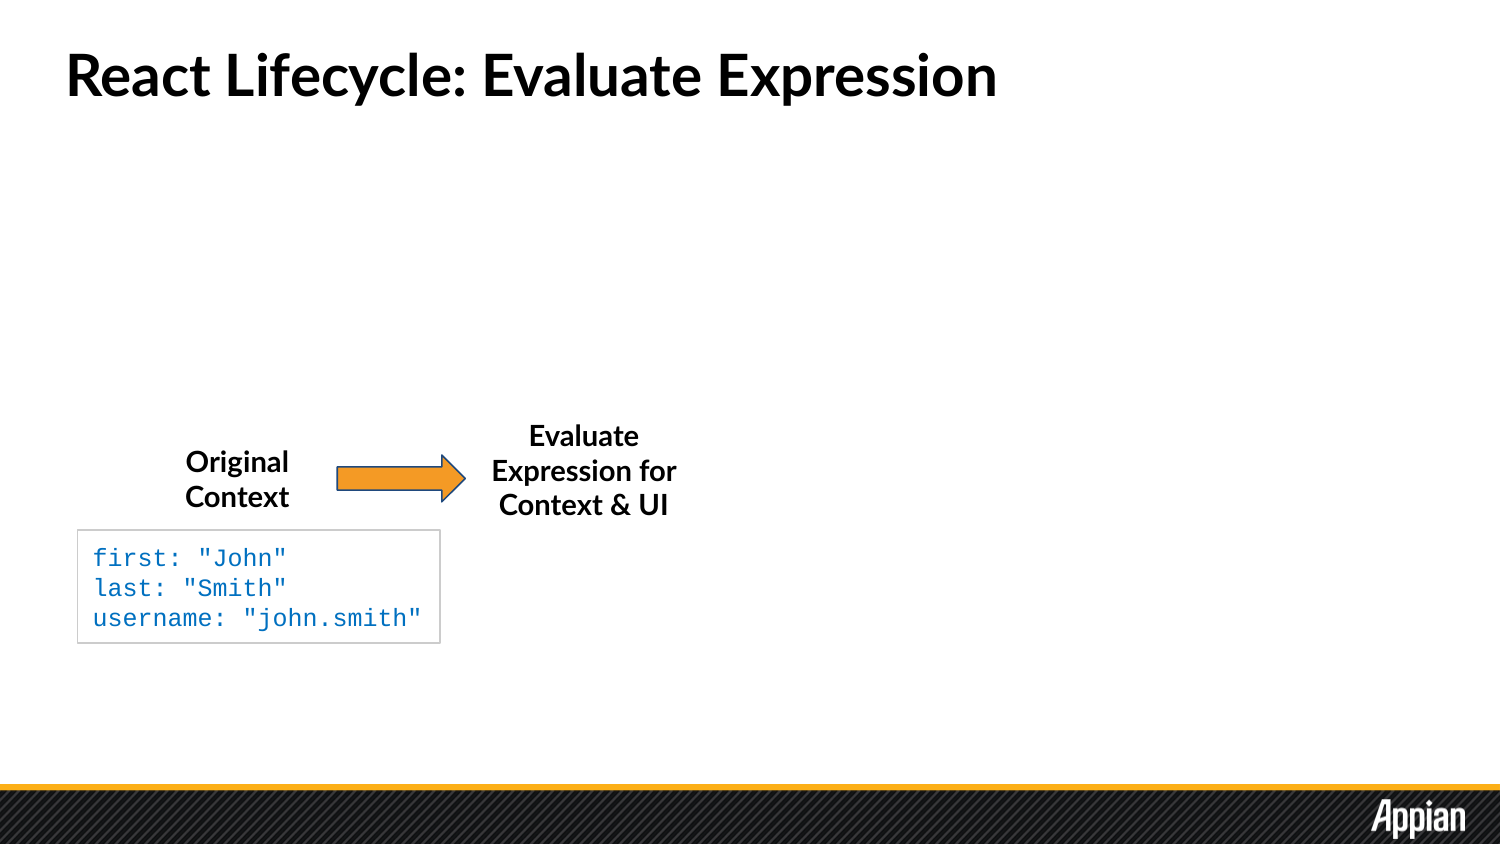

# React Lifecycle: Evaluate Expression
Evaluate Expression for Context & UI
Original Context

first: "John"
last: "Smith"
username: "john.smith"